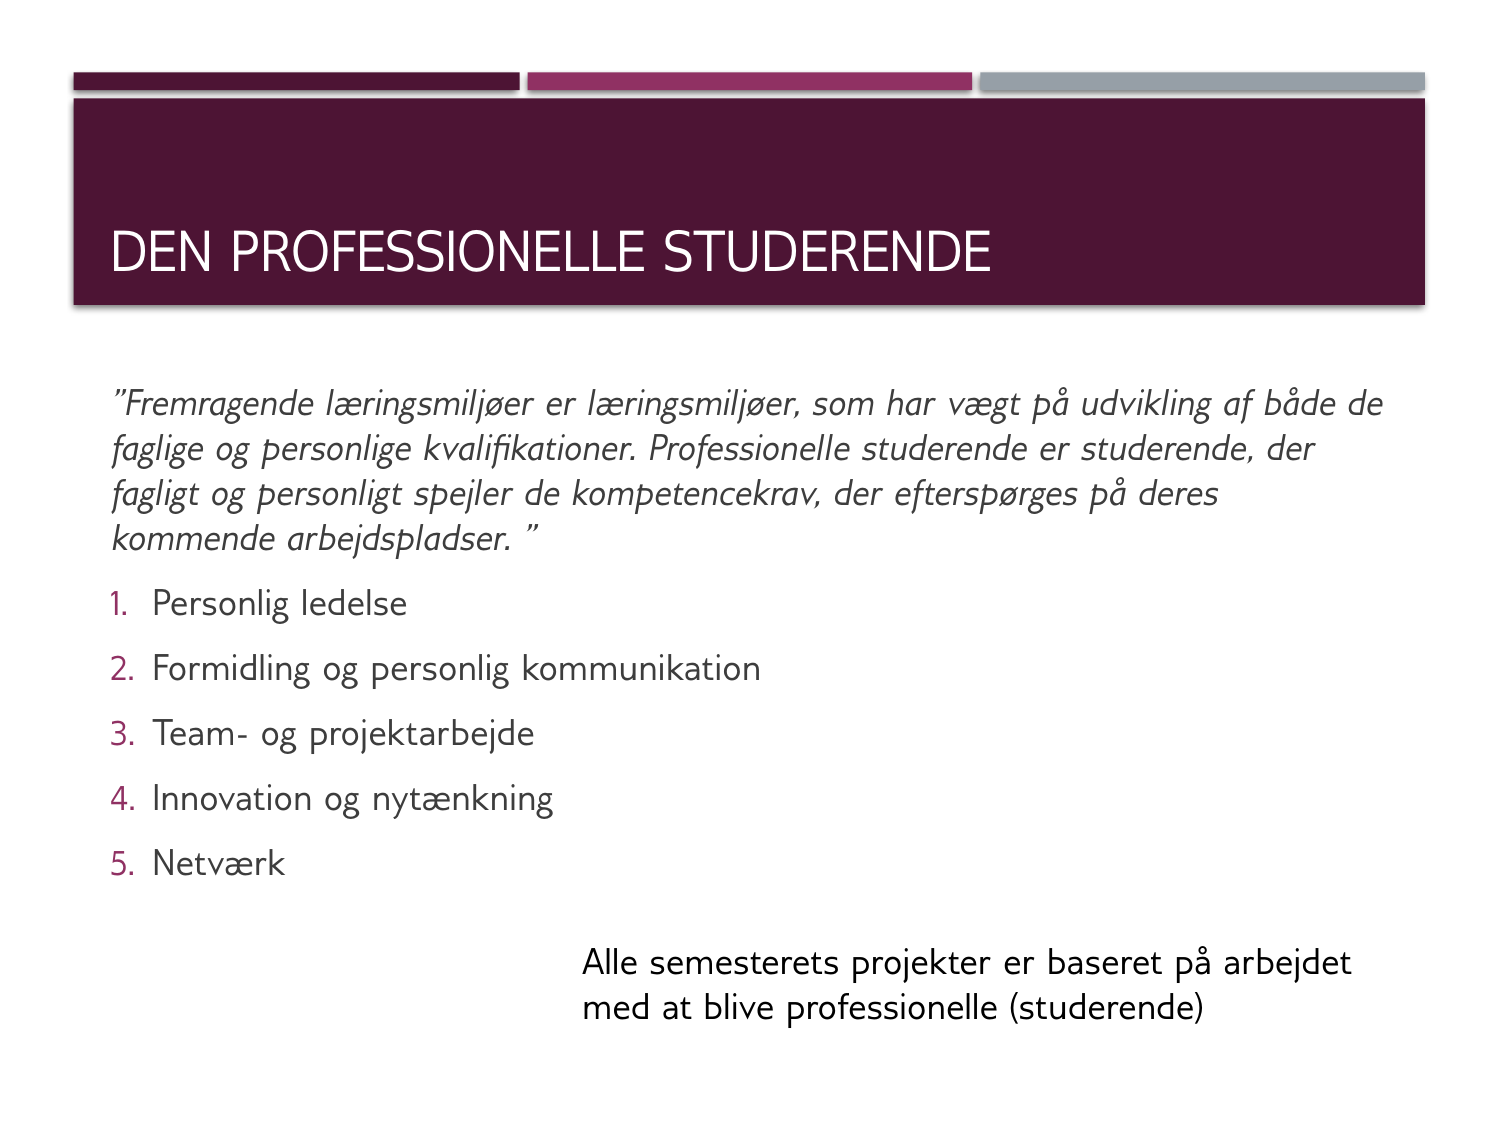

# Den professionelle studerende
”Fremragende læringsmiljøer er læringsmiljøer, som har vægt på udvikling af både de faglige og personlige kvalifikationer. Professionelle studerende er studerende, der fagligt og personligt spejler de kompetencekrav, der efterspørges på deres kommende arbejdspladser. ”
Personlig ledelse
Formidling og personlig kommunikation
Team- og projektarbejde
Innovation og nytænkning
Netværk

Alle semesterets projekter er baseret på arbejdet med at blive professionelle (studerende)